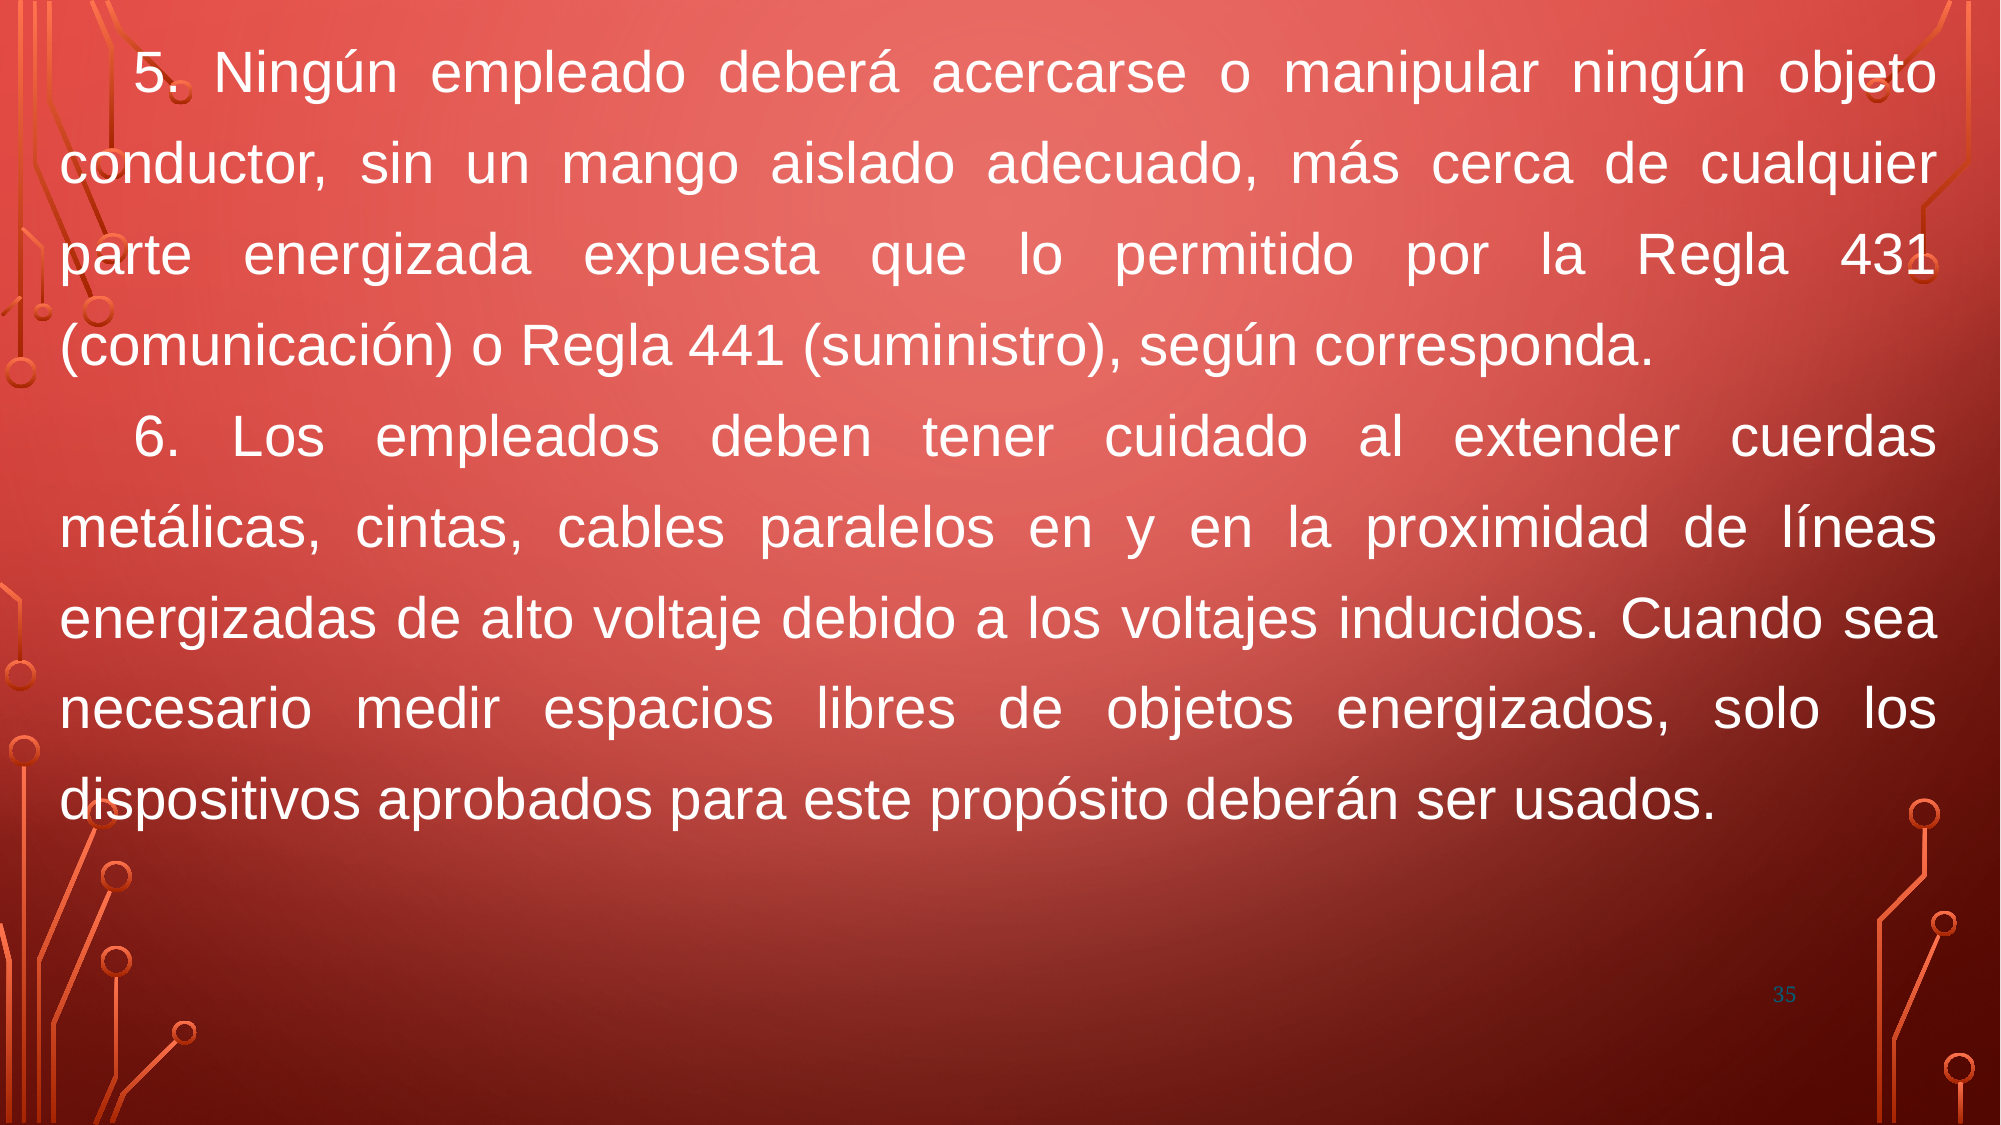

5. Ningún empleado deberá acercarse o manipular ningún objeto conductor, sin un mango aislado adecuado, más cerca de cualquier parte energizada expuesta que lo permitido por la Regla 431 (comunicación) o Regla 441 (suministro), según corresponda.
6. Los empleados deben tener cuidado al extender cuerdas metálicas, cintas, cables paralelos en y en la proximidad de líneas energizadas de alto voltaje debido a los voltajes inducidos. Cuando sea necesario medir espacios libres de objetos energizados, solo los dispositivos aprobados para este propósito deberán ser usados.
35